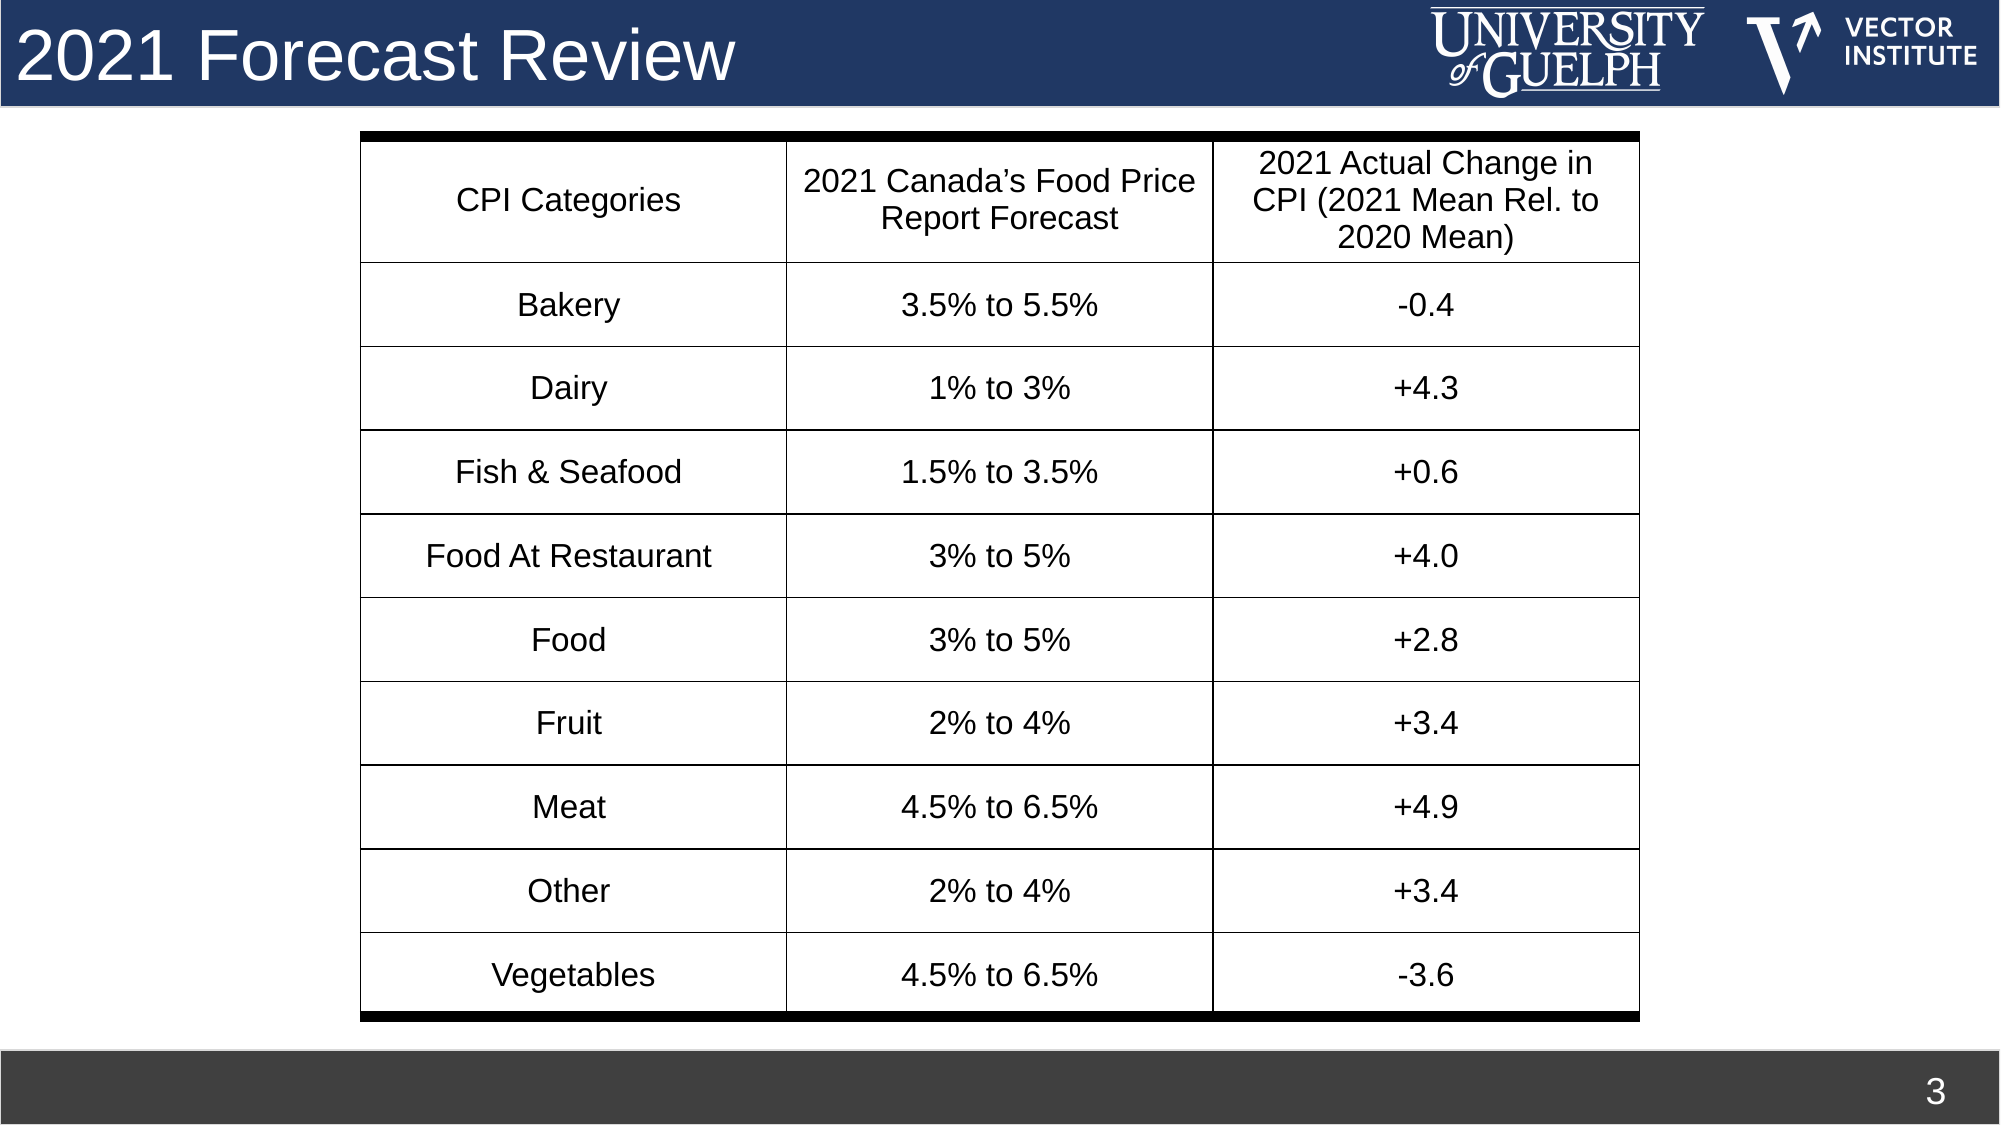

# 2021 Forecast Review
| CPI Categories | 2021 Canada’s Food Price Report Forecast | 2021 Actual Change in CPI (2021 Mean Rel. to 2020 Mean) |
| --- | --- | --- |
| Bakery | 3.5% to 5.5% | -0.4 |
| Dairy | 1% to 3% | +4.3 |
| Fish & Seafood | 1.5% to 3.5% | +0.6 |
| Food At Restaurant | 3% to 5% | +4.0 |
| Food | 3% to 5% | +2.8 |
| Fruit | 2% to 4% | +3.4 |
| Meat | 4.5% to 6.5% | +4.9 |
| Other | 2% to 4% | +3.4 |
| Vegetables | 4.5% to 6.5% | -3.6 |
3